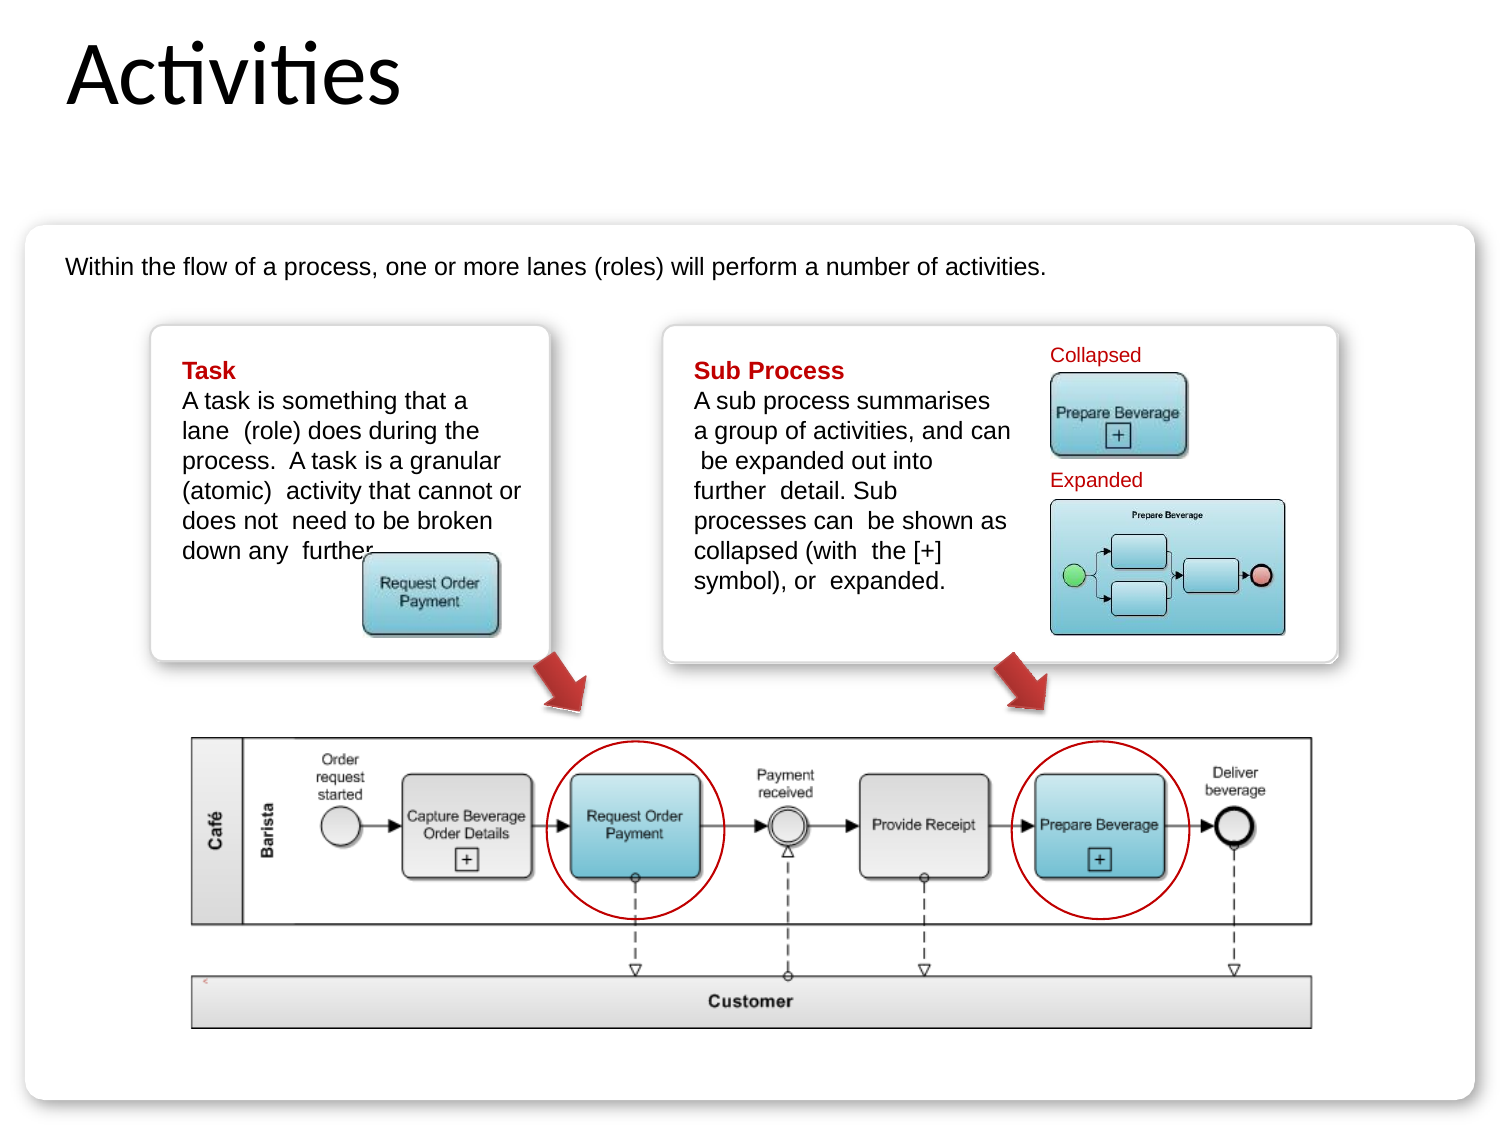

# Activities
Introduction to BPMN 2.0 | Core Concepts | Activities
8

Within the flow of a process, one or more lanes (roles) will perform a number of activities.

Collapsed
Task
A task is something that a lane  (role) does during the process.  A task is a granular (atomic)  activity that cannot or does not  need to be broken down any  further.
Sub Process
A sub process summarises  a group of activities, and can  be expanded out into further  detail. Sub processes can  be shown as collapsed (with  the [+] symbol), or  expanded.

Expanded